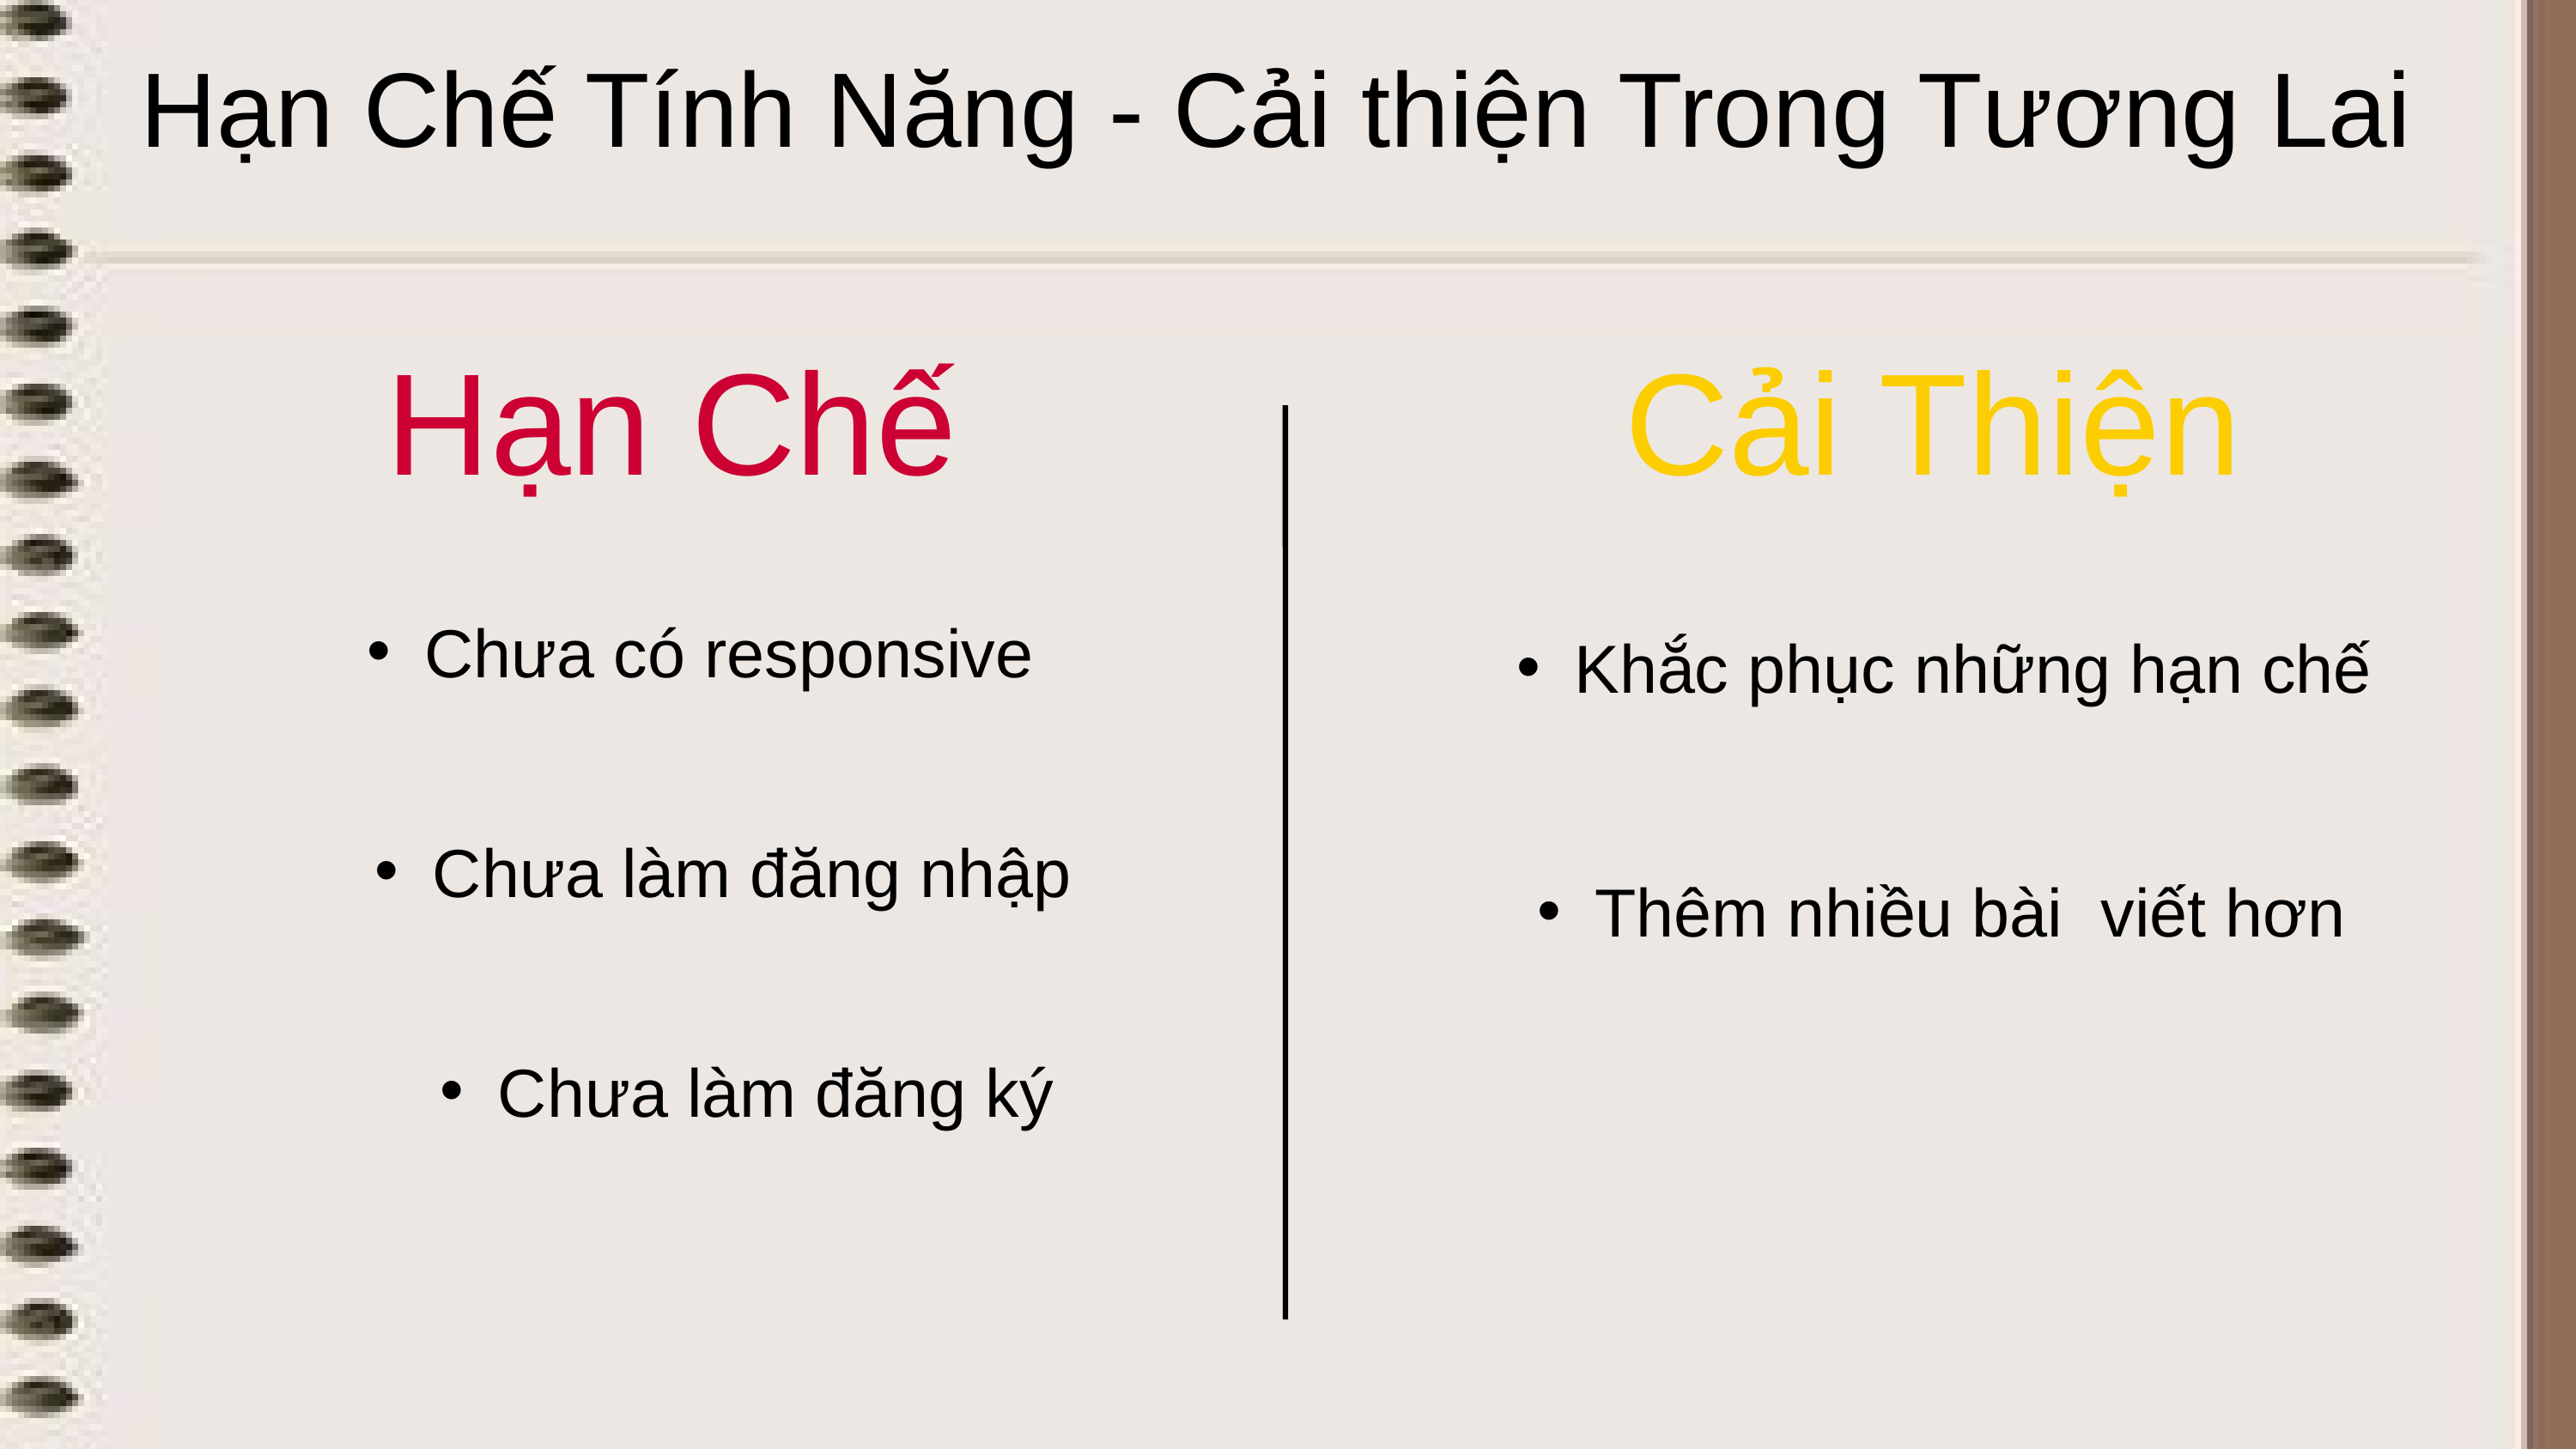

Hạn Chế Tính Năng - Cải thiện Trong Tương Lai

Hạn Chế
Cải Thiện

Chưa có responsive
Khắc phục những hạn chế
Chưa làm đăng nhập
Thêm nhiều bài  viết hơn
Chưa làm đăng ký